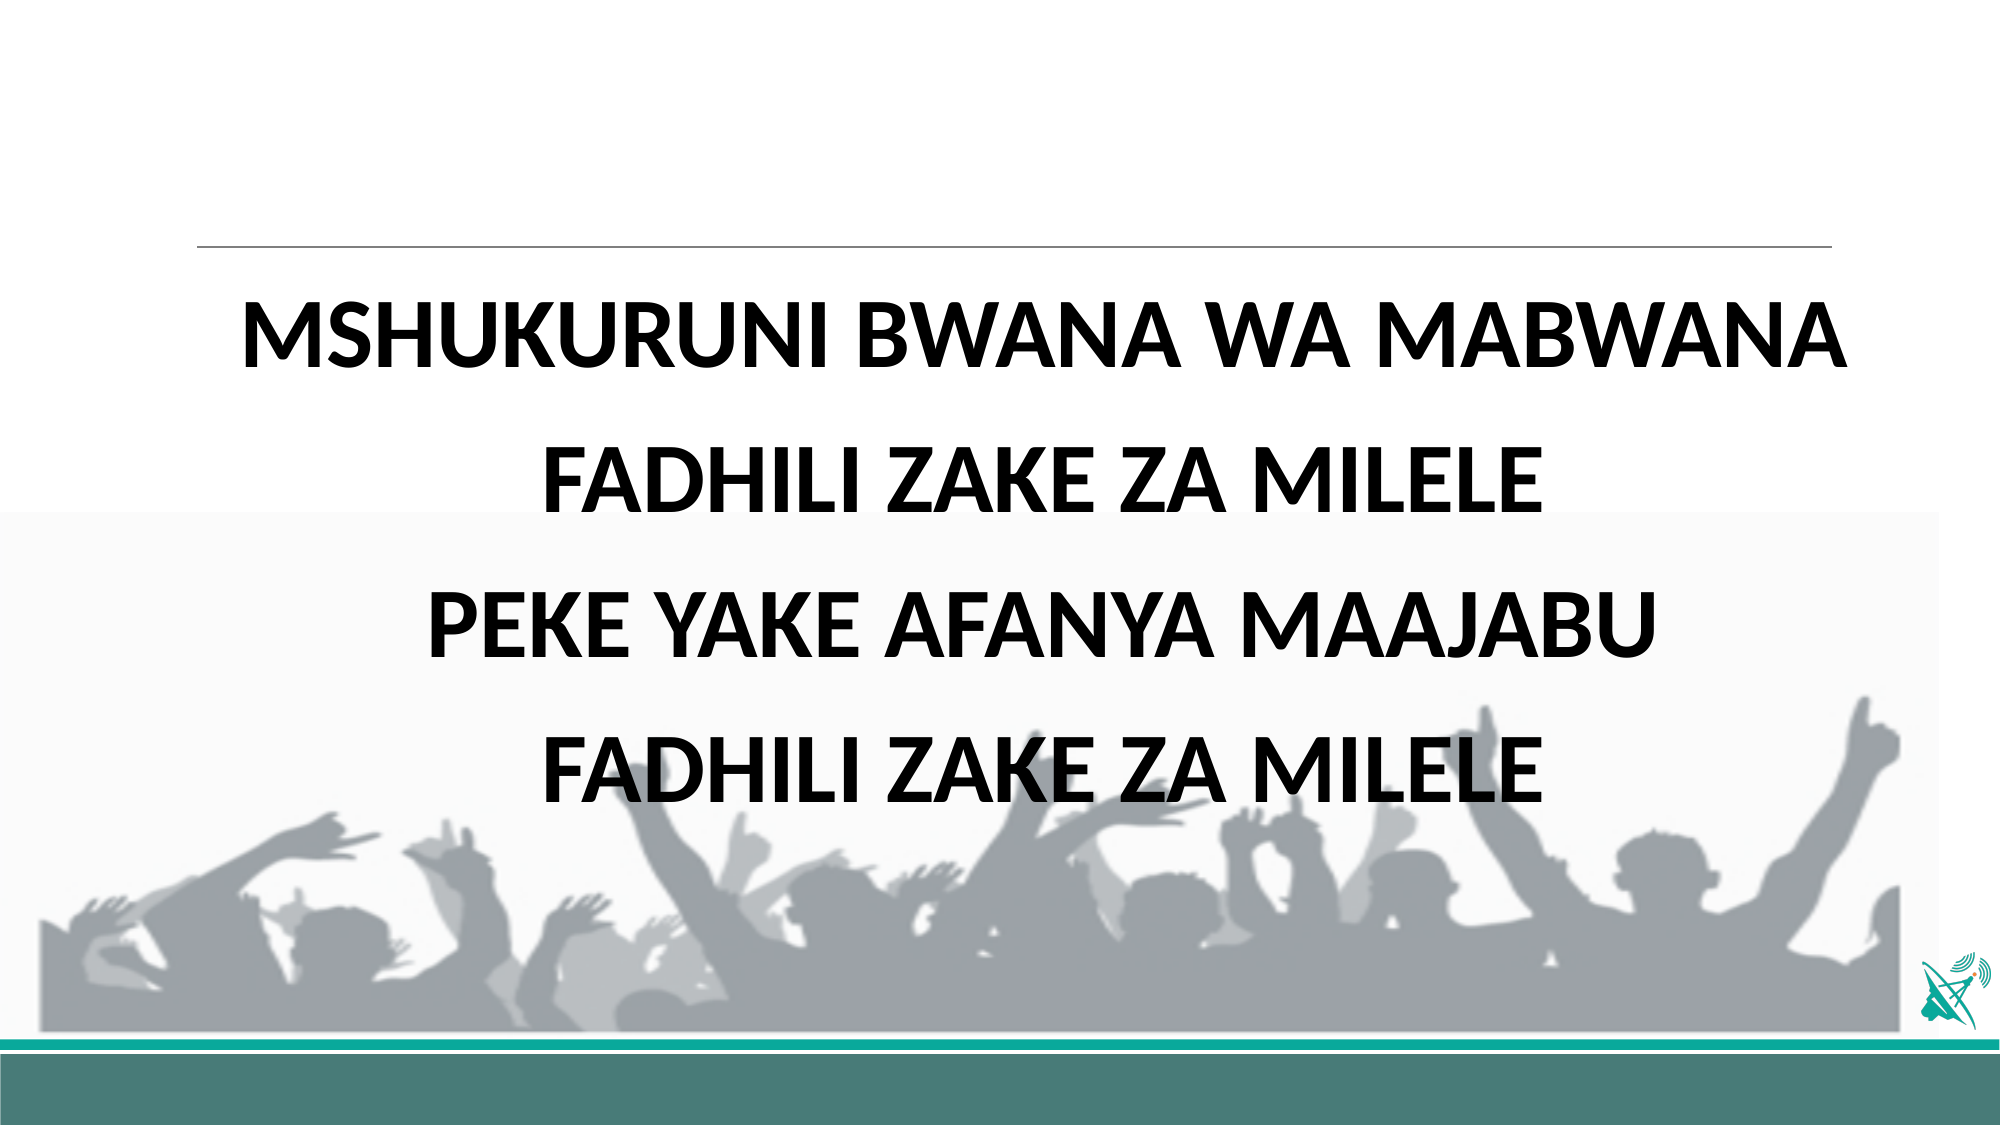

#
MSHUKURUNI BWANA WA MABWANA
FADHILI ZAKE ZA MILELE
PEKE YAKE AFANYA MAAJABU
FADHILI ZAKE ZA MILELE